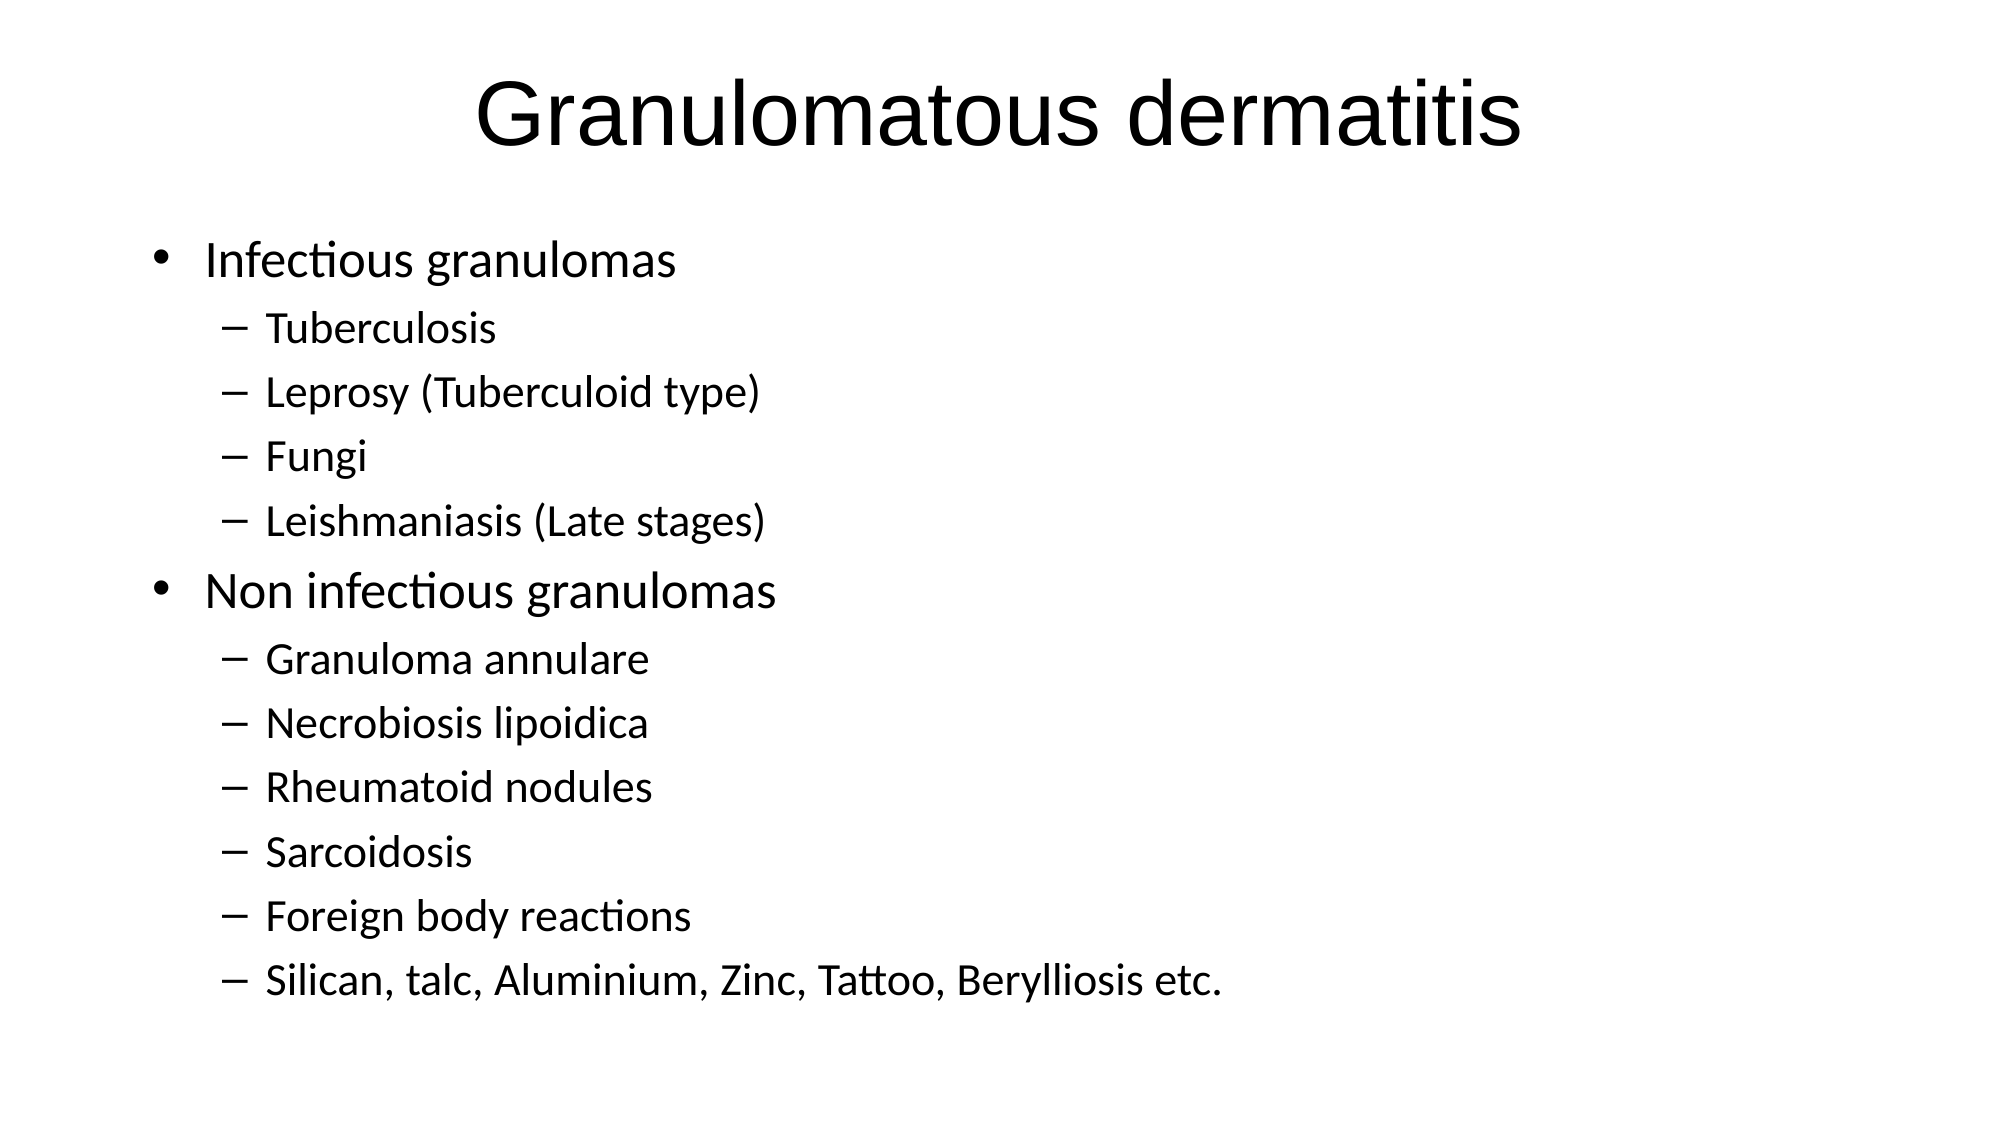

# Granulomatous dermatitis
Infectious granulomas
Tuberculosis
Leprosy (Tuberculoid type)
Fungi
Leishmaniasis (Late stages)
Non infectious granulomas
Granuloma annulare
Necrobiosis lipoidica
Rheumatoid nodules
Sarcoidosis
Foreign body reactions
Silican, talc, Aluminium, Zinc, Tattoo, Berylliosis etc.